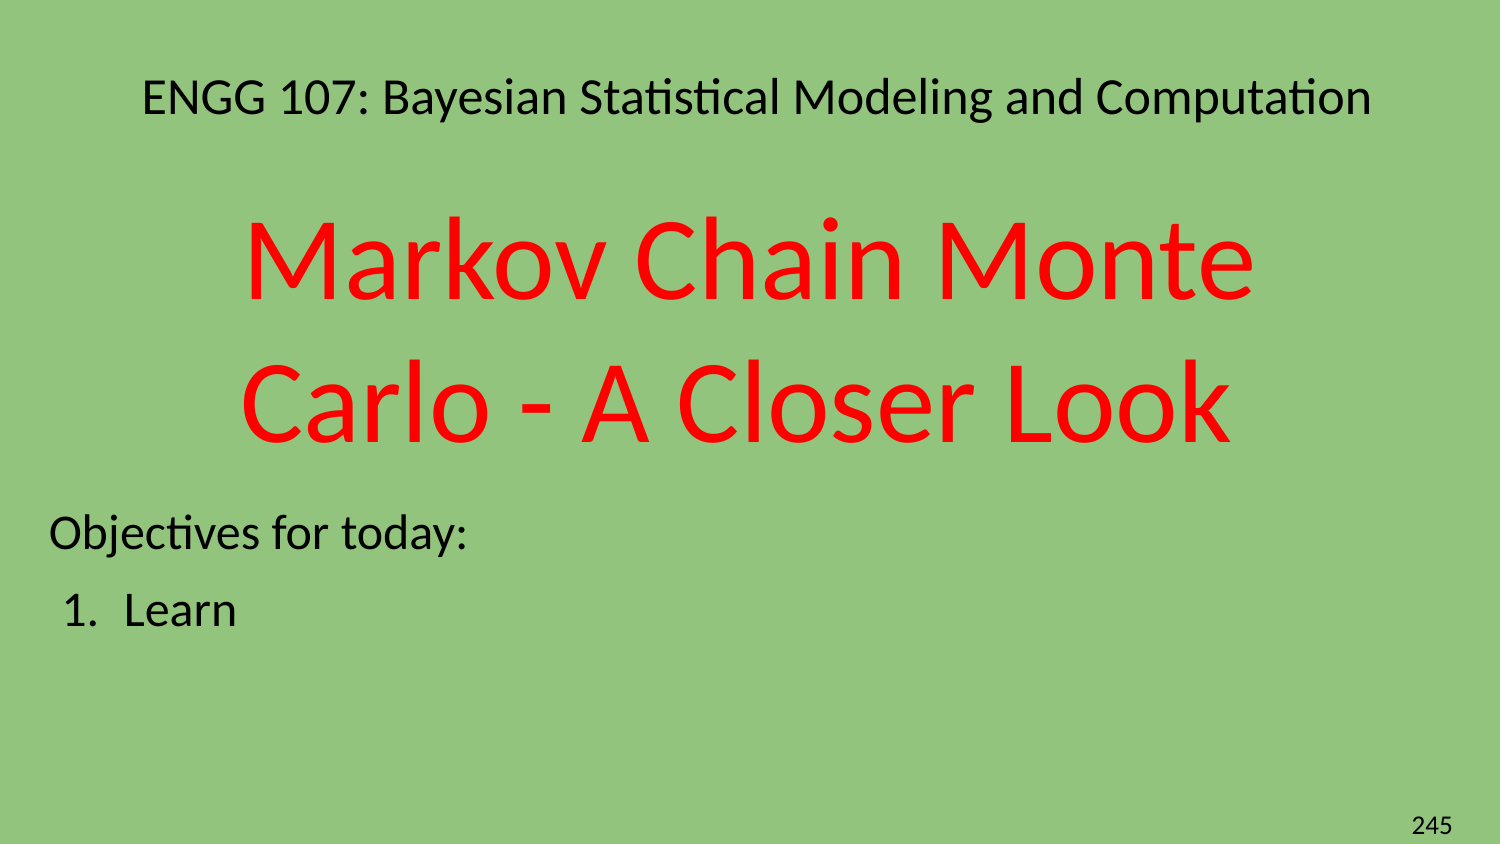

# ENGG 107: Bayesian Statistical Modeling and Computation
Markov Chain Monte Carlo - A Closer Look

Objectives for today:
Learn
245